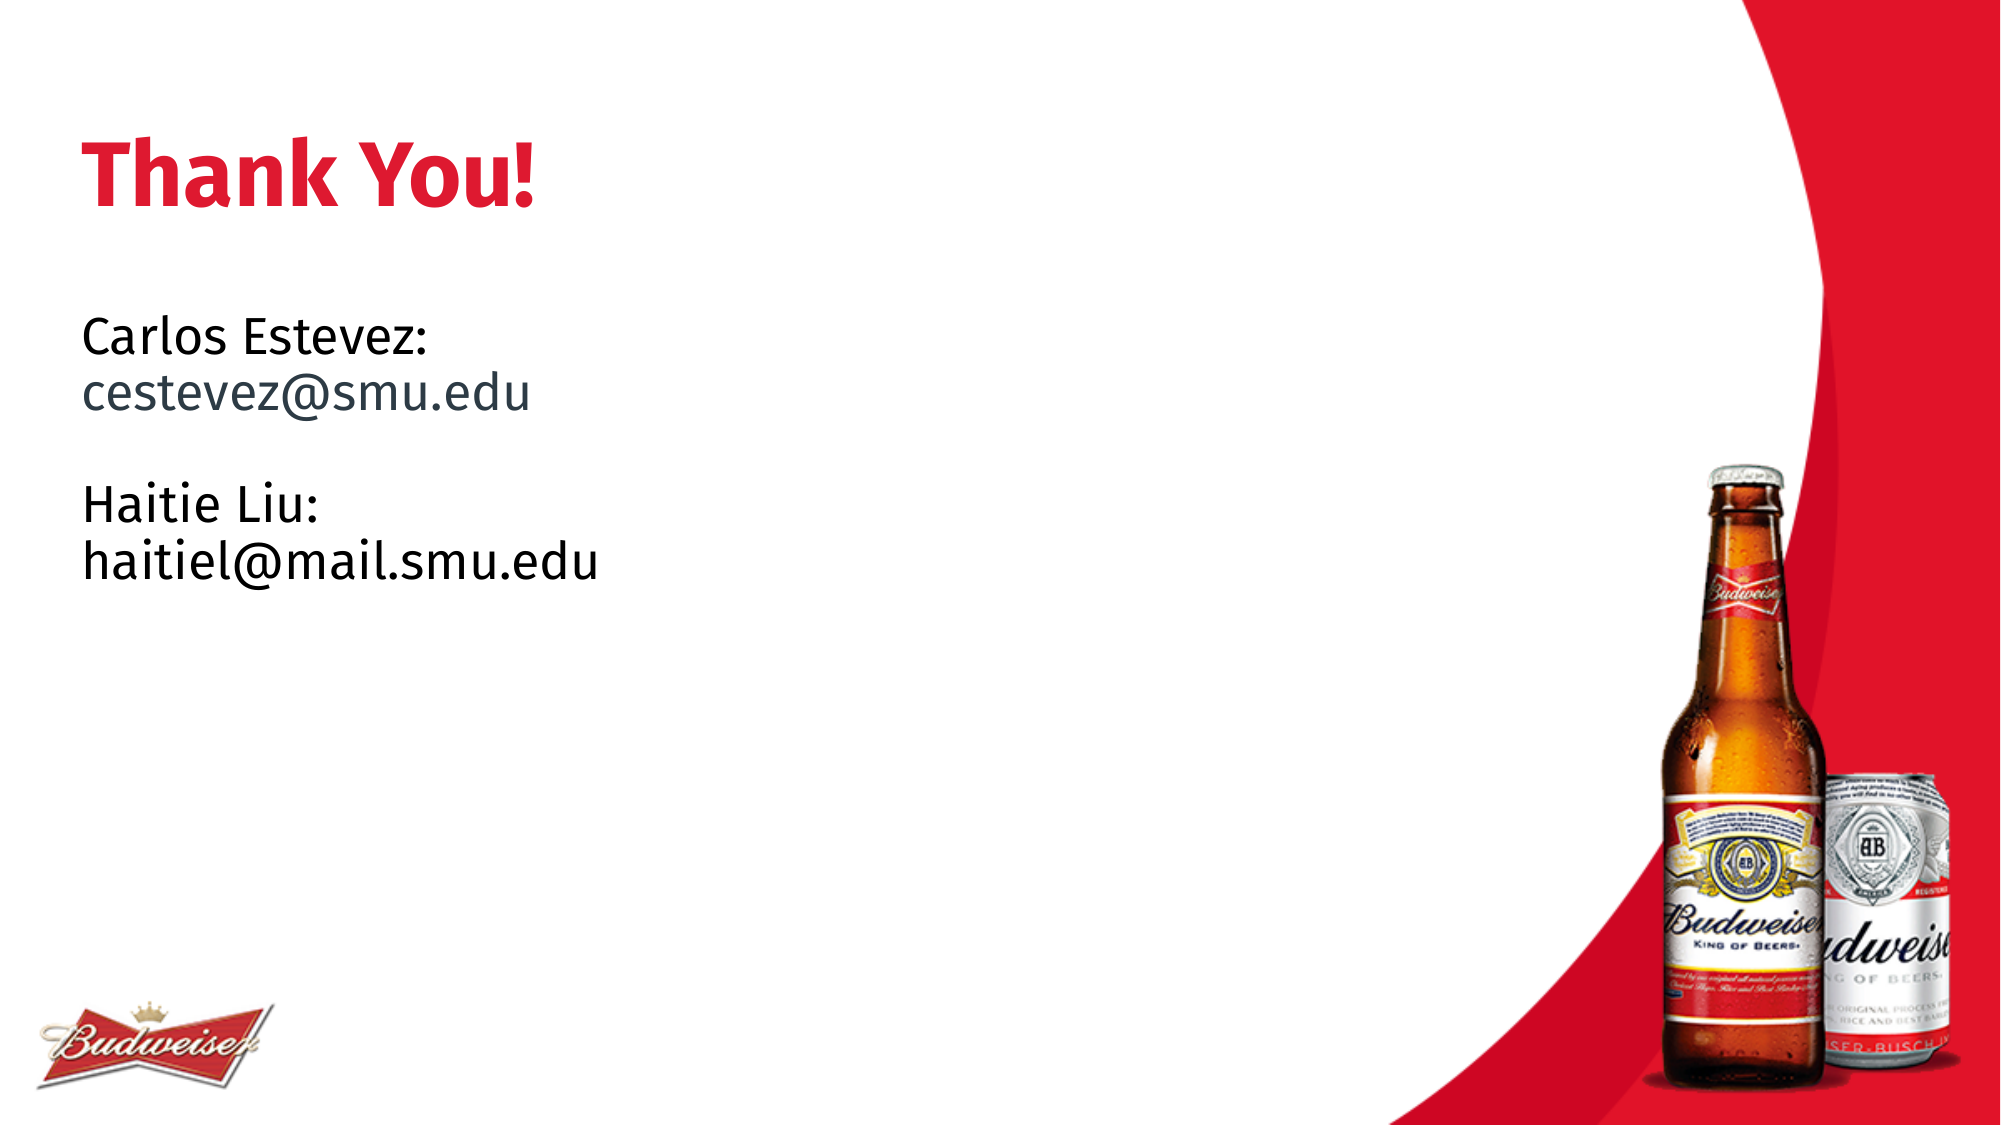

# Thank You!
Carlos Estevez:
cestevez@smu.edu

Haitie Liu:
haitiel@mail.smu.edu